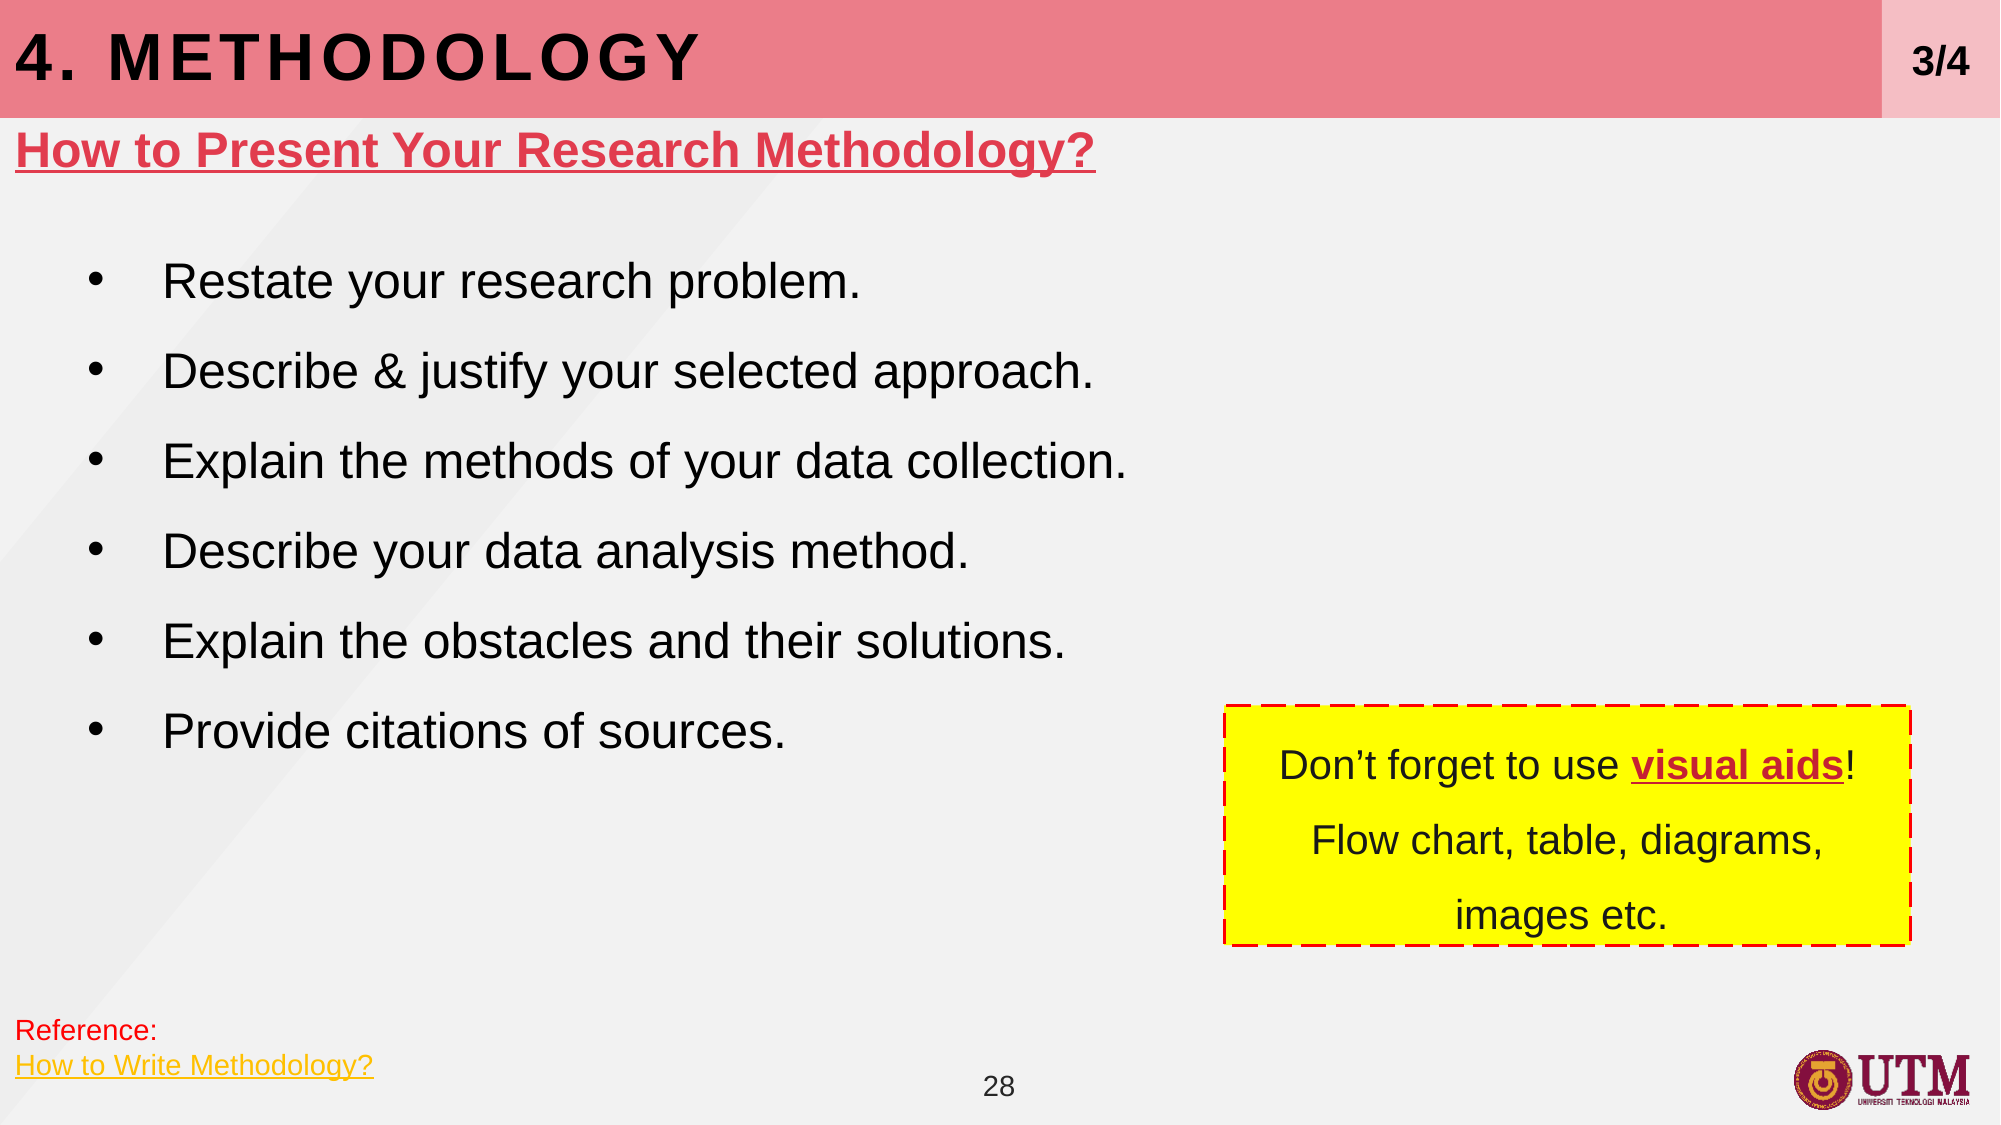

4. METHODOLOGY
3/4
# How to Present Your Research Methodology?
Restate your research problem.
Describe & justify your selected approach.
Explain the methods of your data collection.
Describe your data analysis method.
Explain the obstacles and their solutions.
Provide citations of sources.
Don’t forget to use visual aids!
Flow chart, table, diagrams, images etc.
Reference:
How to Write Methodology?
28